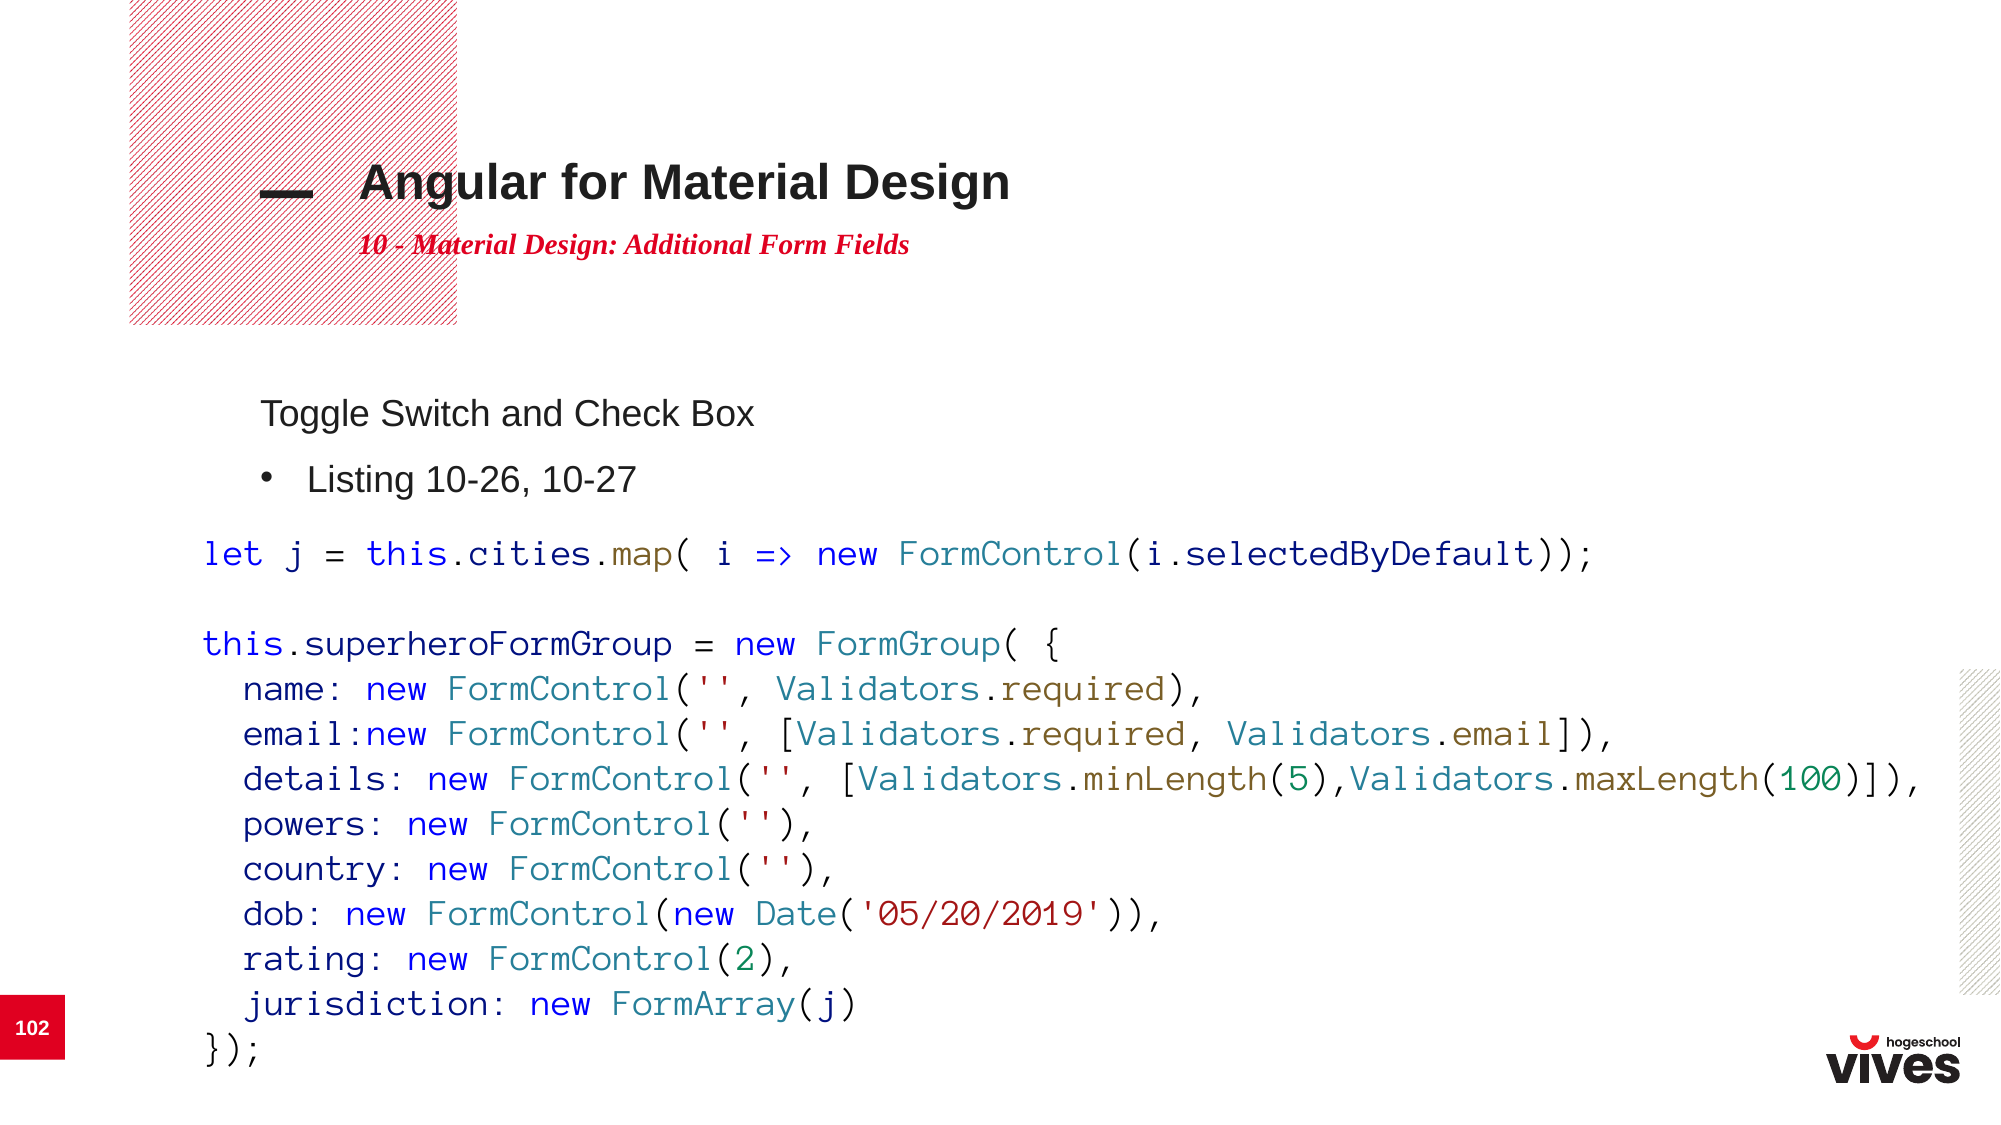

# Angular for Material Design
10 - Material Design: Additional Form Fields
Toggle Switch and Check Box
Listing 10-26, 10-27
    let j = this.cities.map( i => new FormControl(i.selectedByDefault));
    this.superheroFormGroup = new FormGroup( {
      name: new FormControl('', Validators.required),
      email:new FormControl('', [Validators.required, Validators.email]),
      details: new FormControl('', [Validators.minLength(5),Validators.maxLength(100)]),
      powers: new FormControl(''),
      country: new FormControl(''),
      dob: new FormControl(new Date('05/20/2019')),
      rating: new FormControl(2),
      jurisdiction: new FormArray(j)
    });